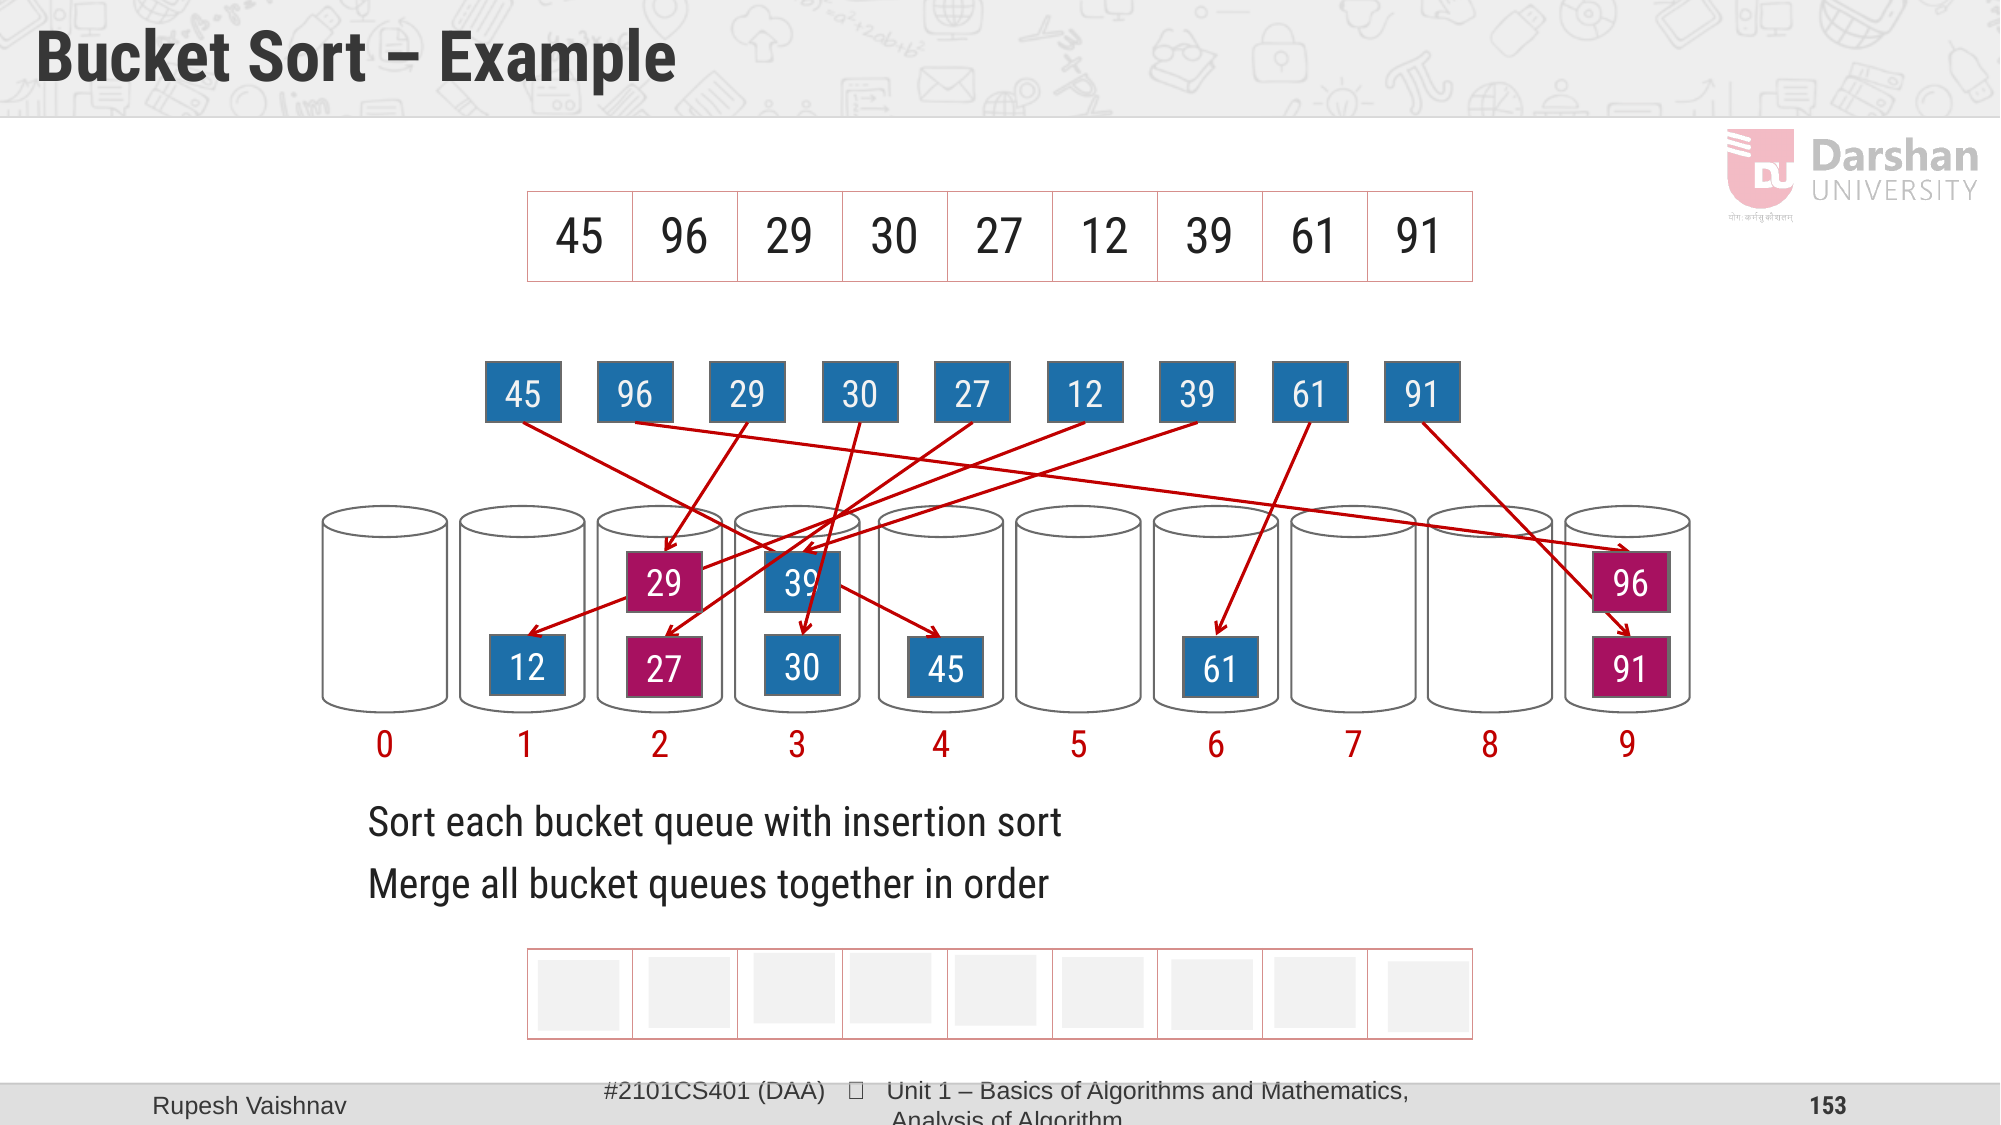

# Bucket Sort – Example
| 45 | 96 | 29 | 30 | 27 | 12 | 39 | 61 | 91 |
| --- | --- | --- | --- | --- | --- | --- | --- | --- |
45
96
29
30
27
12
39
61
91

96
29
27
39
91
12
30
27
29
45
61
91
96
0
1
2
3
4
5
6
7
8
9
Sort each bucket queue with insertion sort
Merge all bucket queues together in order
| 12 | 27 | 29 | 30 | 39 | 45 | 61 | 91 | 96 |
| --- | --- | --- | --- | --- | --- | --- | --- | --- |